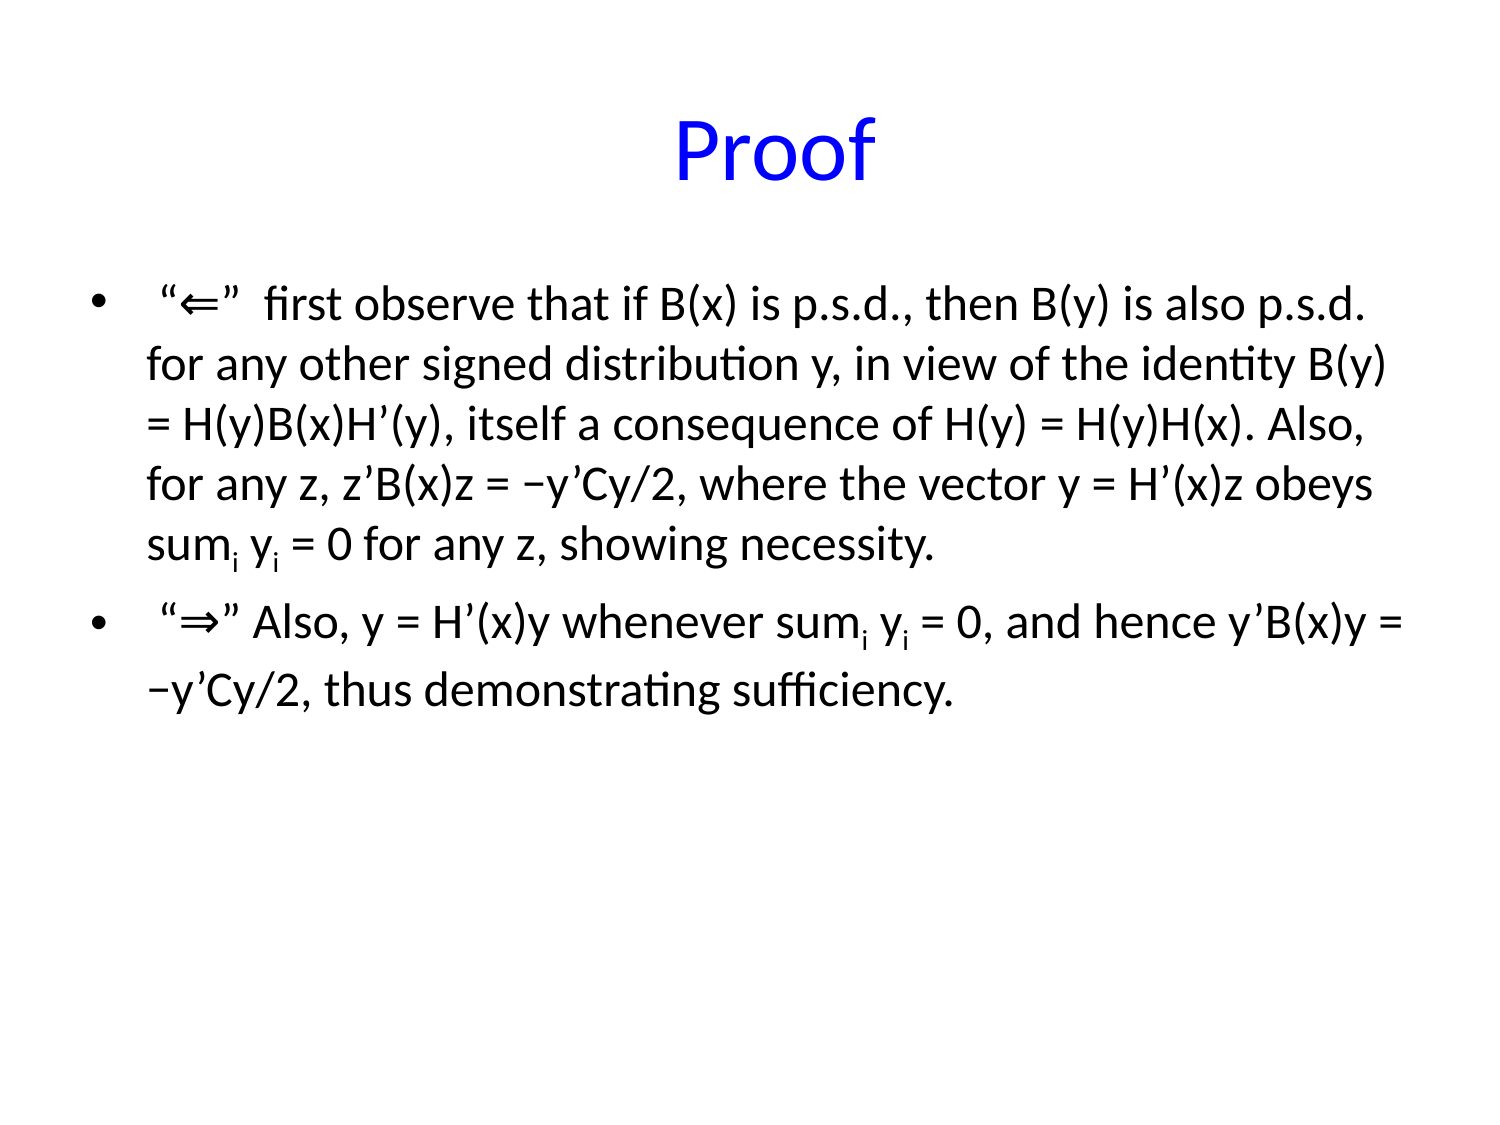

# Proof
 “⇐”  first observe that if B(x) is p.s.d., then B(y) is also p.s.d. for any other signed distribution y, in view of the identity B(y) = H(y)B(x)H’(y), itself a consequence of H(y) = H(y)H(x). Also, for any z, z’B(x)z = −y’Cy/2, where the vector y = H’(x)z obeys sumi yi = 0 for any z, showing necessity.
 “⇒” Also, y = H’(x)y whenever sumi yi = 0, and hence y’B(x)y = −y’Cy/2, thus demonstrating sufficiency.